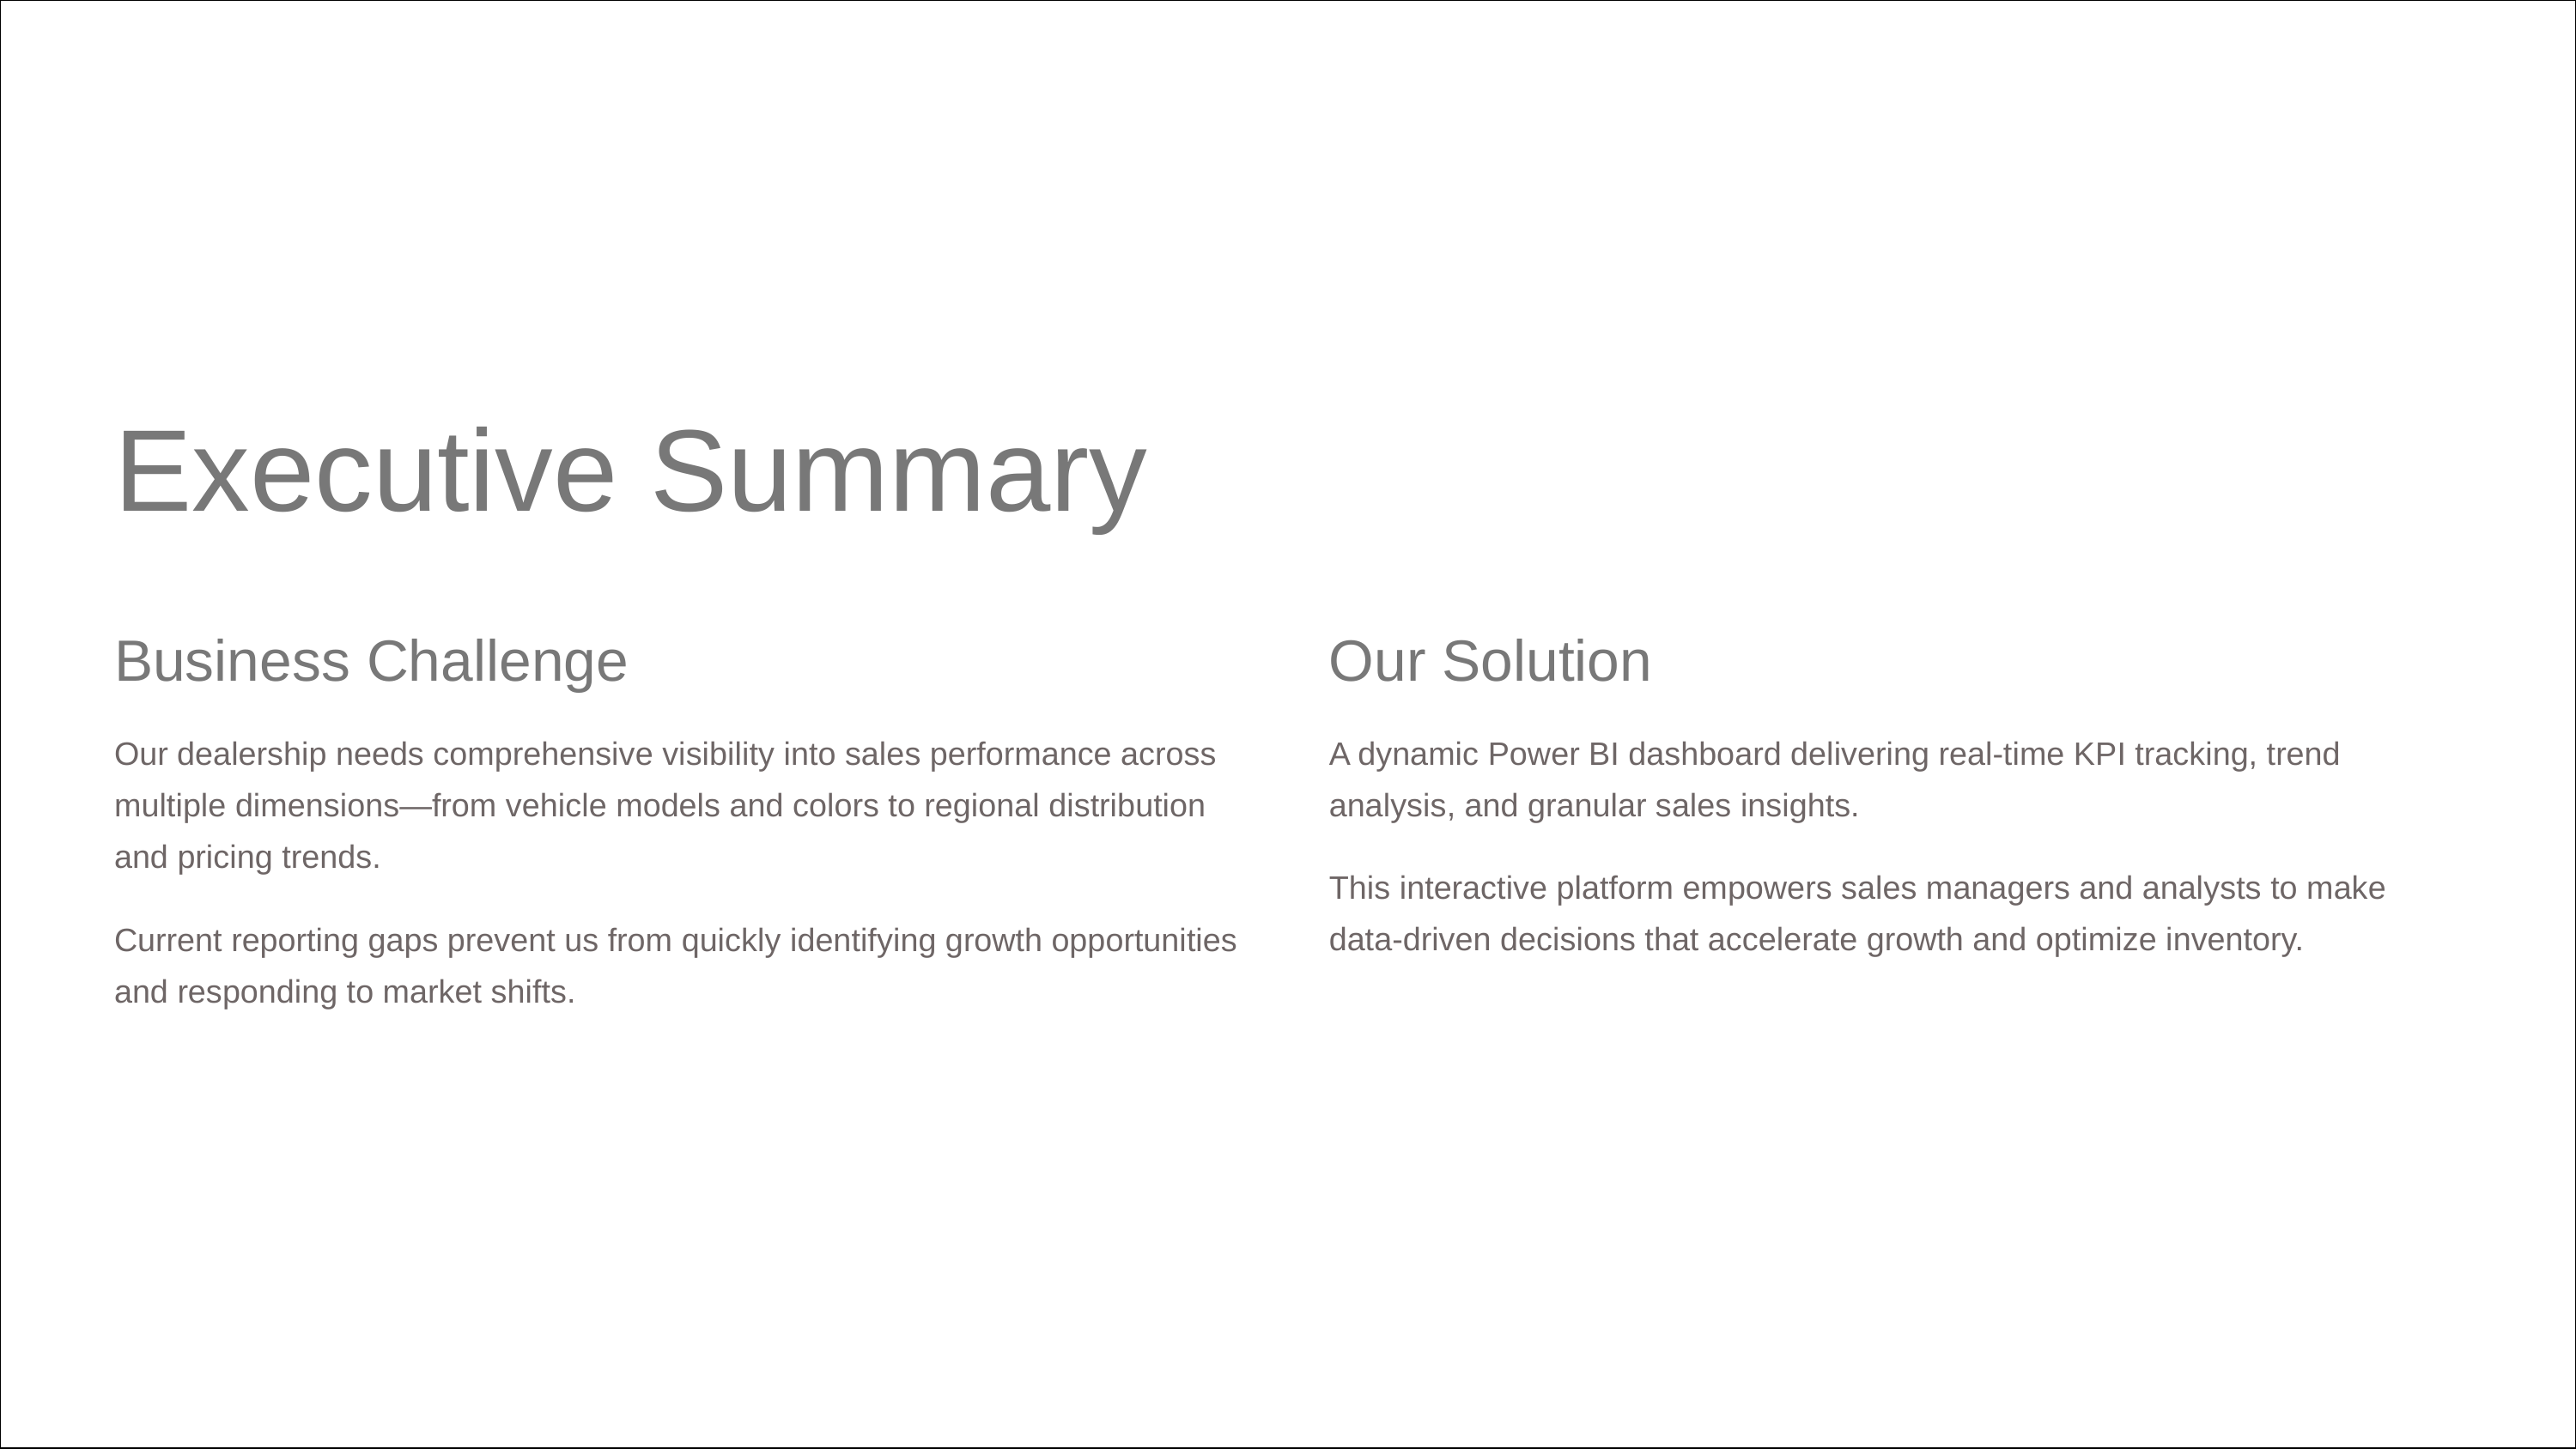

Executive Summary
Business Challenge
Our Solution
Our dealership needs comprehensive visibility into sales performance across multiple dimensions—from vehicle models and colors to regional distribution and pricing trends.
A dynamic Power BI dashboard delivering real-time KPI tracking, trend analysis, and granular sales insights.
This interactive platform empowers sales managers and analysts to make data-driven decisions that accelerate growth and optimize inventory.
Current reporting gaps prevent us from quickly identifying growth opportunities and responding to market shifts.